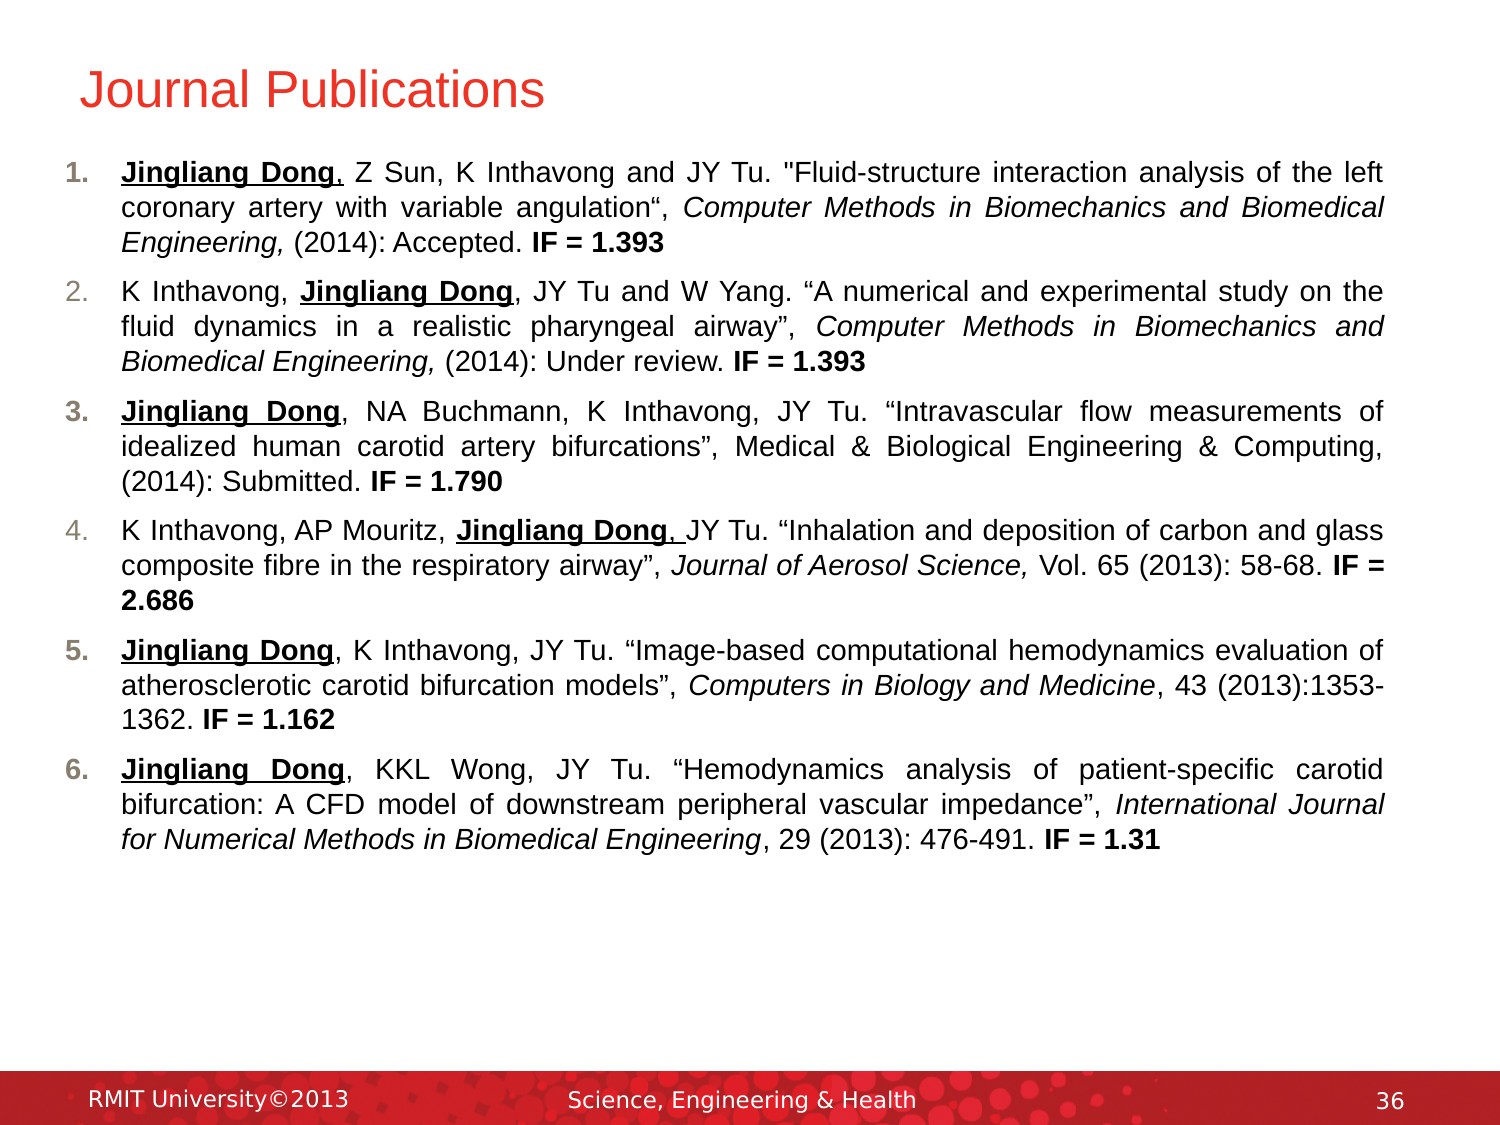

# Journal Publications
Jingliang Dong, Z Sun, K Inthavong and JY Tu. "Fluid-structure interaction analysis of the left coronary artery with variable angulation“, Computer Methods in Biomechanics and Biomedical Engineering, (2014): Accepted. IF = 1.393
K Inthavong, Jingliang Dong, JY Tu and W Yang. “A numerical and experimental study on the fluid dynamics in a realistic pharyngeal airway”, Computer Methods in Biomechanics and Biomedical Engineering, (2014): Under review. IF = 1.393
Jingliang Dong, NA Buchmann, K Inthavong, JY Tu. “Intravascular flow measurements of idealized human carotid artery bifurcations”, Medical & Biological Engineering & Computing, (2014): Submitted. IF = 1.790
K Inthavong, AP Mouritz, Jingliang Dong, JY Tu. “Inhalation and deposition of carbon and glass composite fibre in the respiratory airway”, Journal of Aerosol Science, Vol. 65 (2013): 58-68. IF = 2.686
Jingliang Dong, K Inthavong, JY Tu. “Image-based computational hemodynamics evaluation of atherosclerotic carotid bifurcation models”, Computers in Biology and Medicine, 43 (2013):1353-1362. IF = 1.162
Jingliang Dong, KKL Wong, JY Tu. “Hemodynamics analysis of patient‐specific carotid bifurcation: A CFD model of downstream peripheral vascular impedance”, International Journal for Numerical Methods in Biomedical Engineering, 29 (2013): 476-491. IF = 1.31

RMIT University©2013
Science, Engineering & Health
36